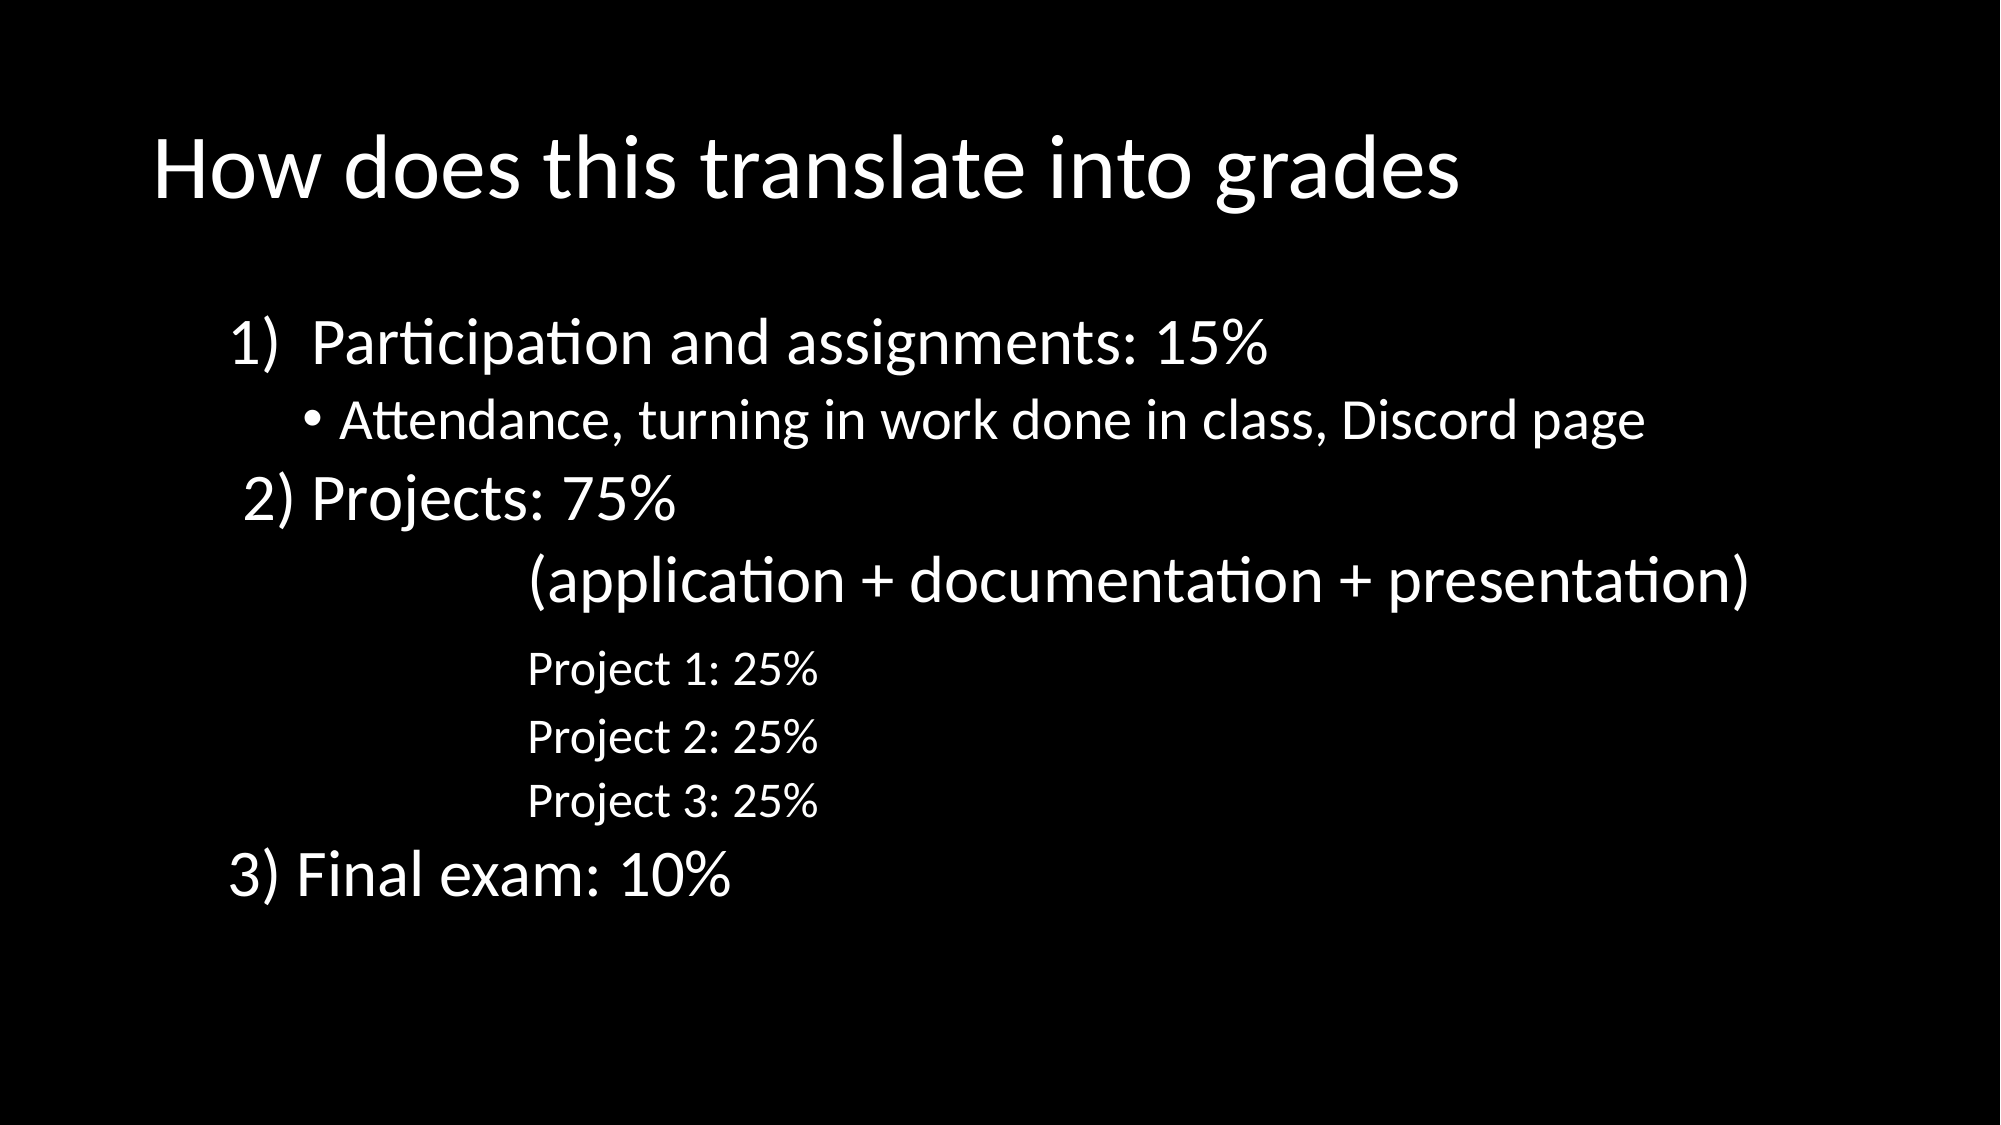

# How does this translate into grades
Participation and assignments: 15%
Attendance, turning in work done in class, Discord page
 2) Projects: 75%
		(application + documentation + presentation)
		Project 1: 25%
		Project 2: 25%
		Project 3: 25%
3) Final exam: 10%